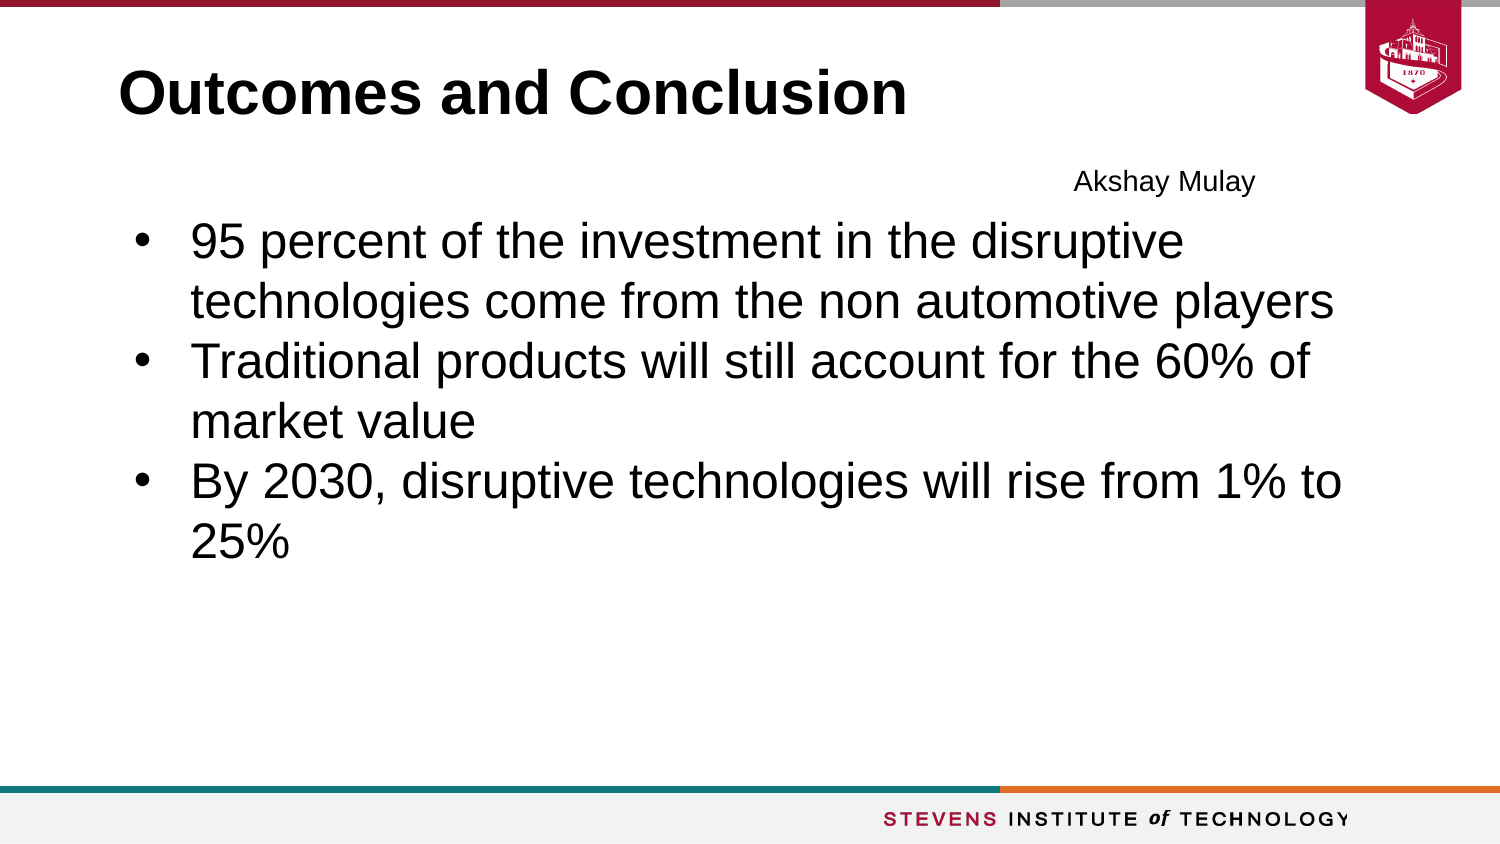

# Outcomes and Conclusion
Akshay Mulay
95 percent of the investment in the disruptive technologies come from the non automotive players
Traditional products will still account for the 60% of market value
By 2030, disruptive technologies will rise from 1% to 25%